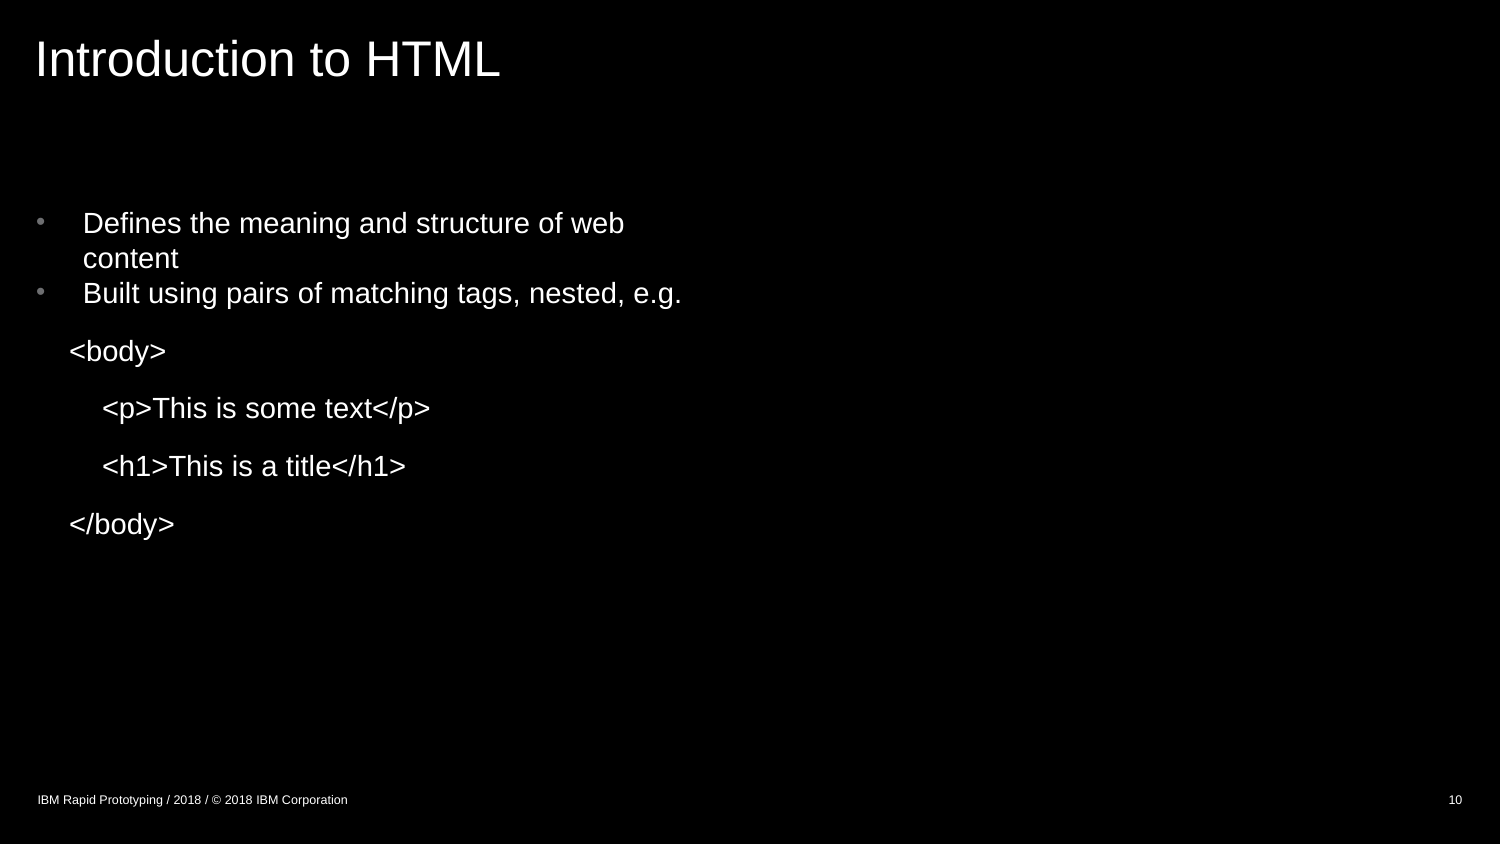

# Introduction to HTML
Defines the meaning and structure of web content
Built using pairs of matching tags, nested, e.g.
<body>
    <p>This is some text</p>
    <h1>This is a title</h1>
</body>

IBM Rapid Prototyping / 2018 / © 2018 IBM Corporation
10